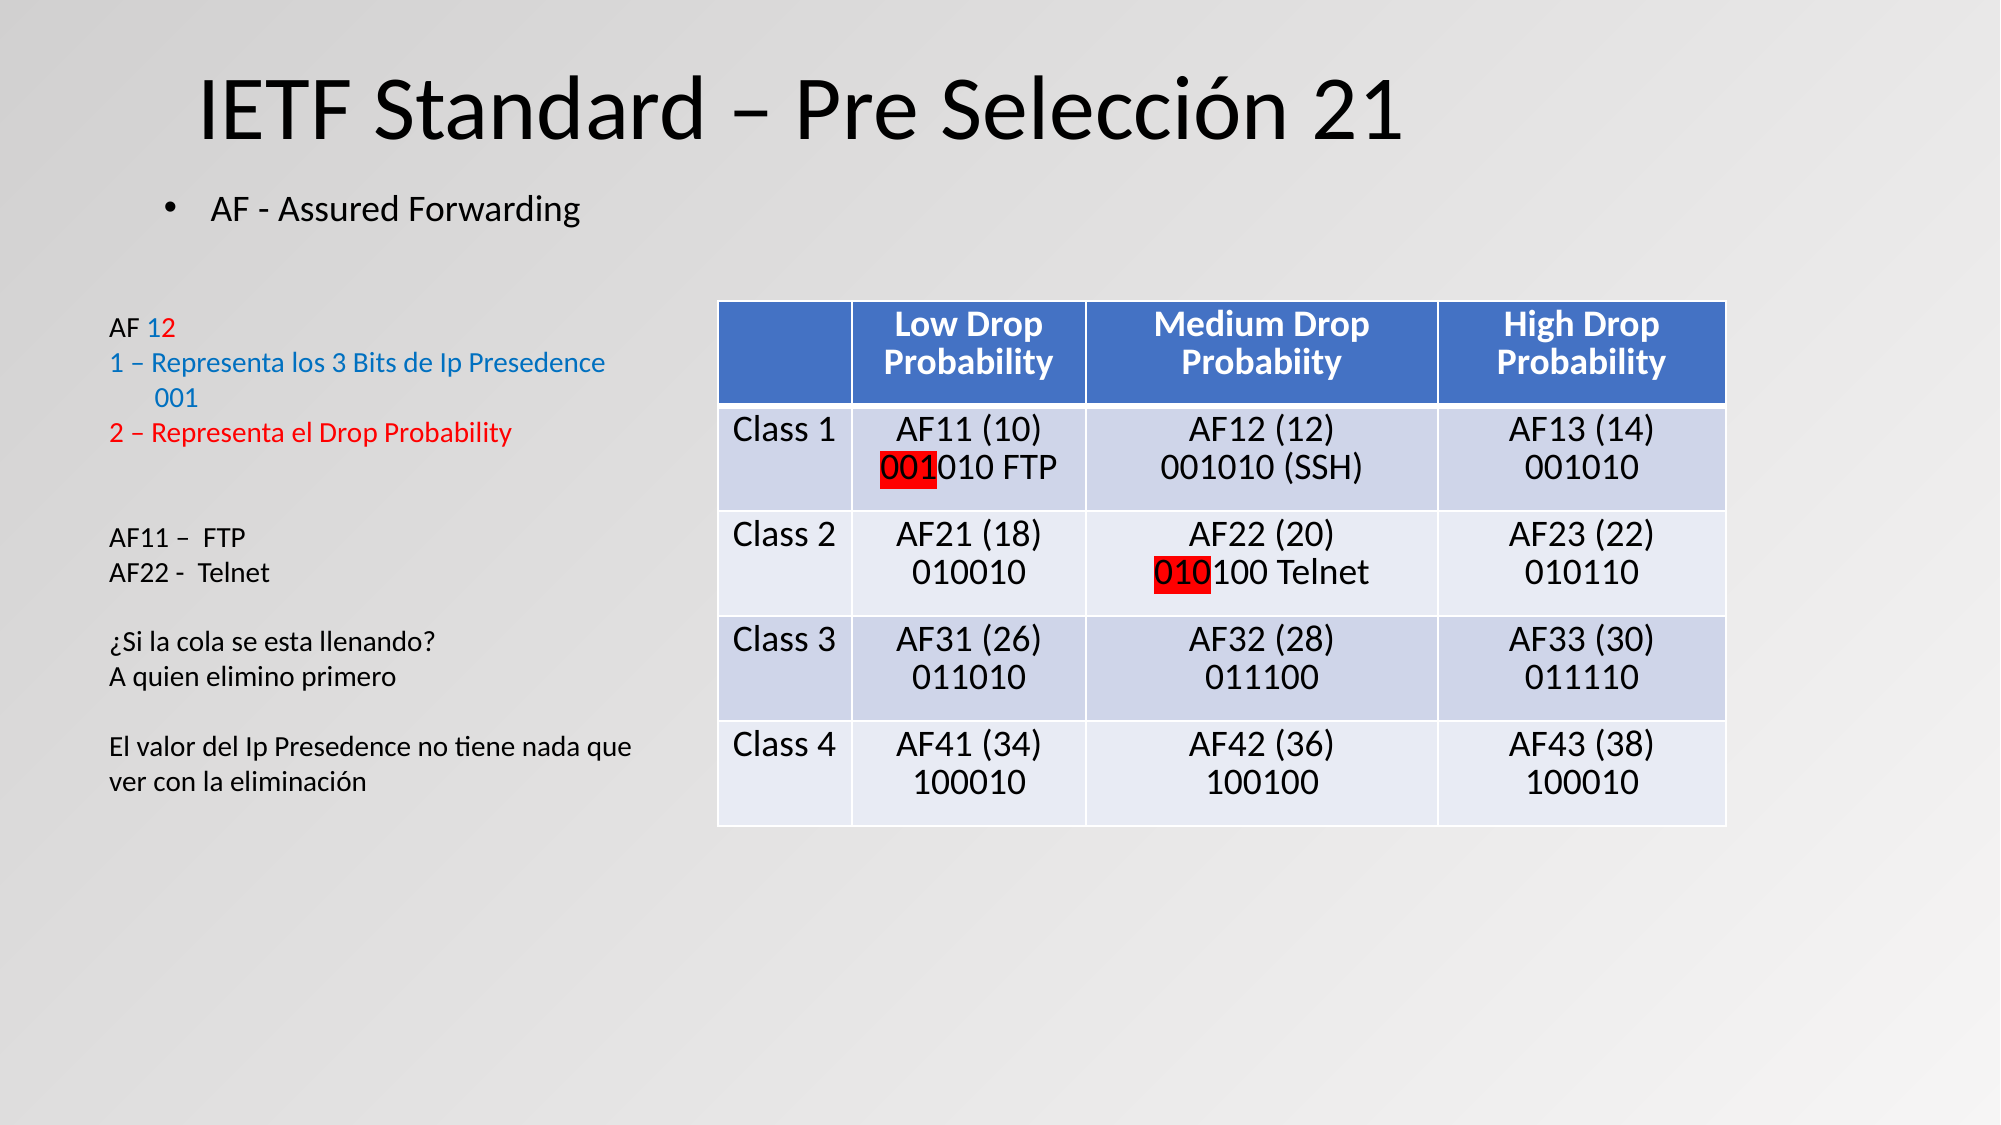

# IETF Standard – Pre Selección 21
AF - Assured Forwarding
AF 12
1 – Representa los 3 Bits de Ip Presedence
       001
2 – Representa el Drop Probability

AF11 –  FTP
AF22 -  Telnet

¿Si la cola se esta llenando?
A quien elimino primero

El valor del Ip Presedence no tiene nada que ver con la eliminación

|  | Low Drop Probability | Medium Drop Probabiity | High Drop Probability |
| --- | --- | --- | --- |
| Class 1 | AF11 (10) 001010 FTP | AF12 (12) 001010 (SSH) | AF13 (14) 001010 |
| Class 2 | AF21 (18) 010010 | AF22 (20) 010100 Telnet | AF23 (22) 010110 |
| Class 3 | AF31 (26) 011010 | AF32 (28) 011100 | AF33 (30) 011110 |
| Class 4 | AF41 (34) 100010 | AF42 (36) 100100 | AF43 (38) 100010 |